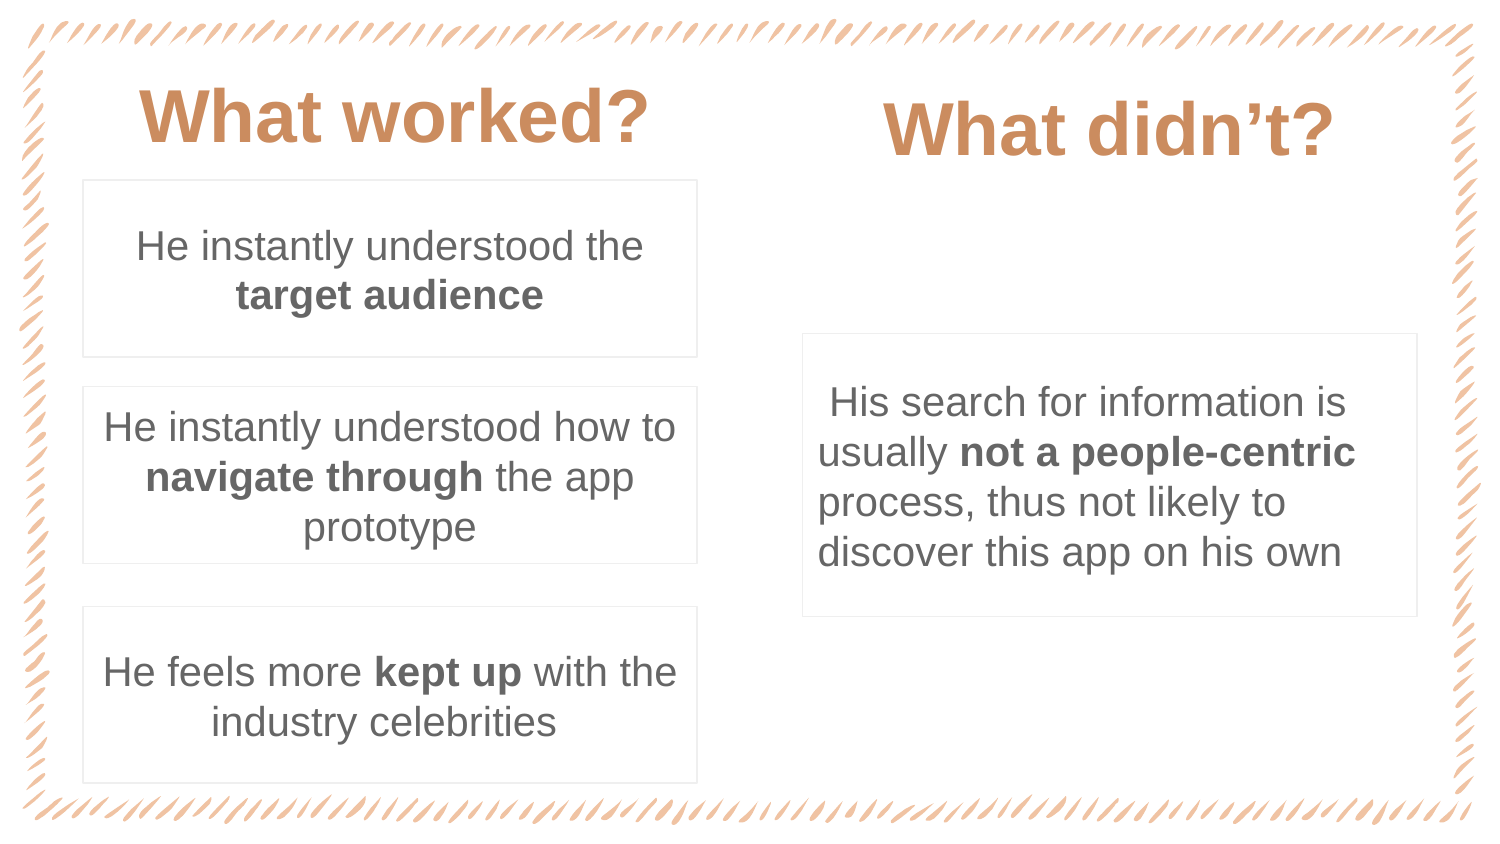

# What worked?
What didn’t?
He instantly understood the target audience
 His search for information is usually not a people-centric process, thus not likely to discover this app on his own
He instantly understood how to navigate through the app prototype
He feels more kept up with the industry celebrities